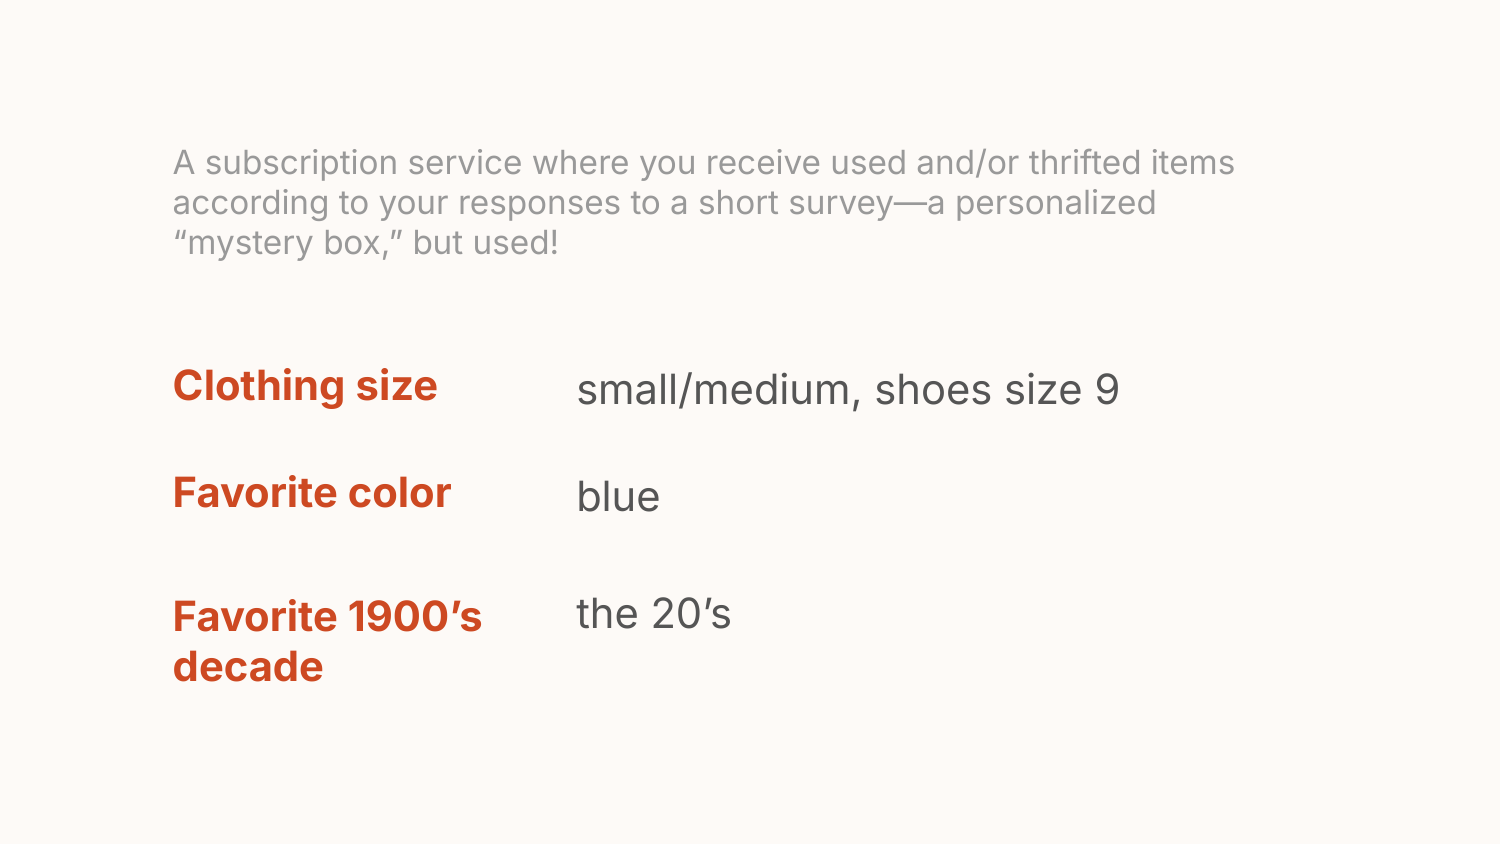

# A subscription service where you receive used and/or thrifted items according to your responses to a short survey—a personalized “mystery box,” but used!

small/medium, shoes size 9
Clothing size
blue
Favorite color
the 20’s
Favorite 1900’s decade